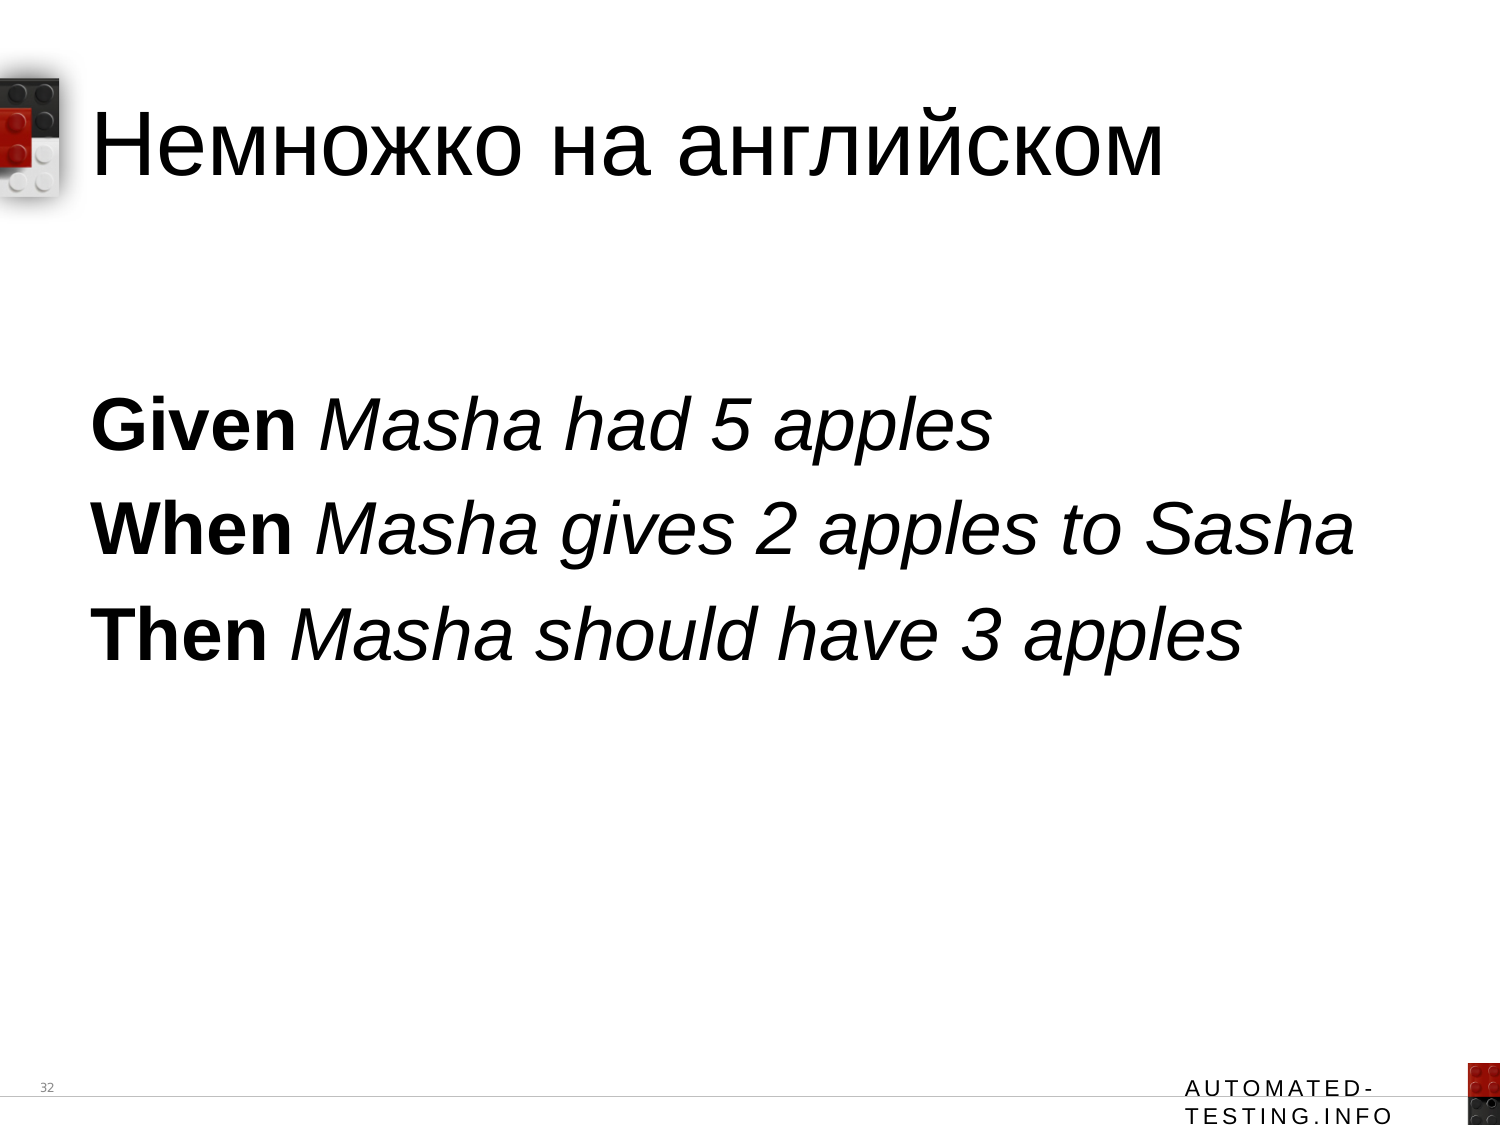

# Немножко на английском

Given Masha had 5 apples
When Masha gives 2 apples to Sasha
Then Masha should have 3 apples
32